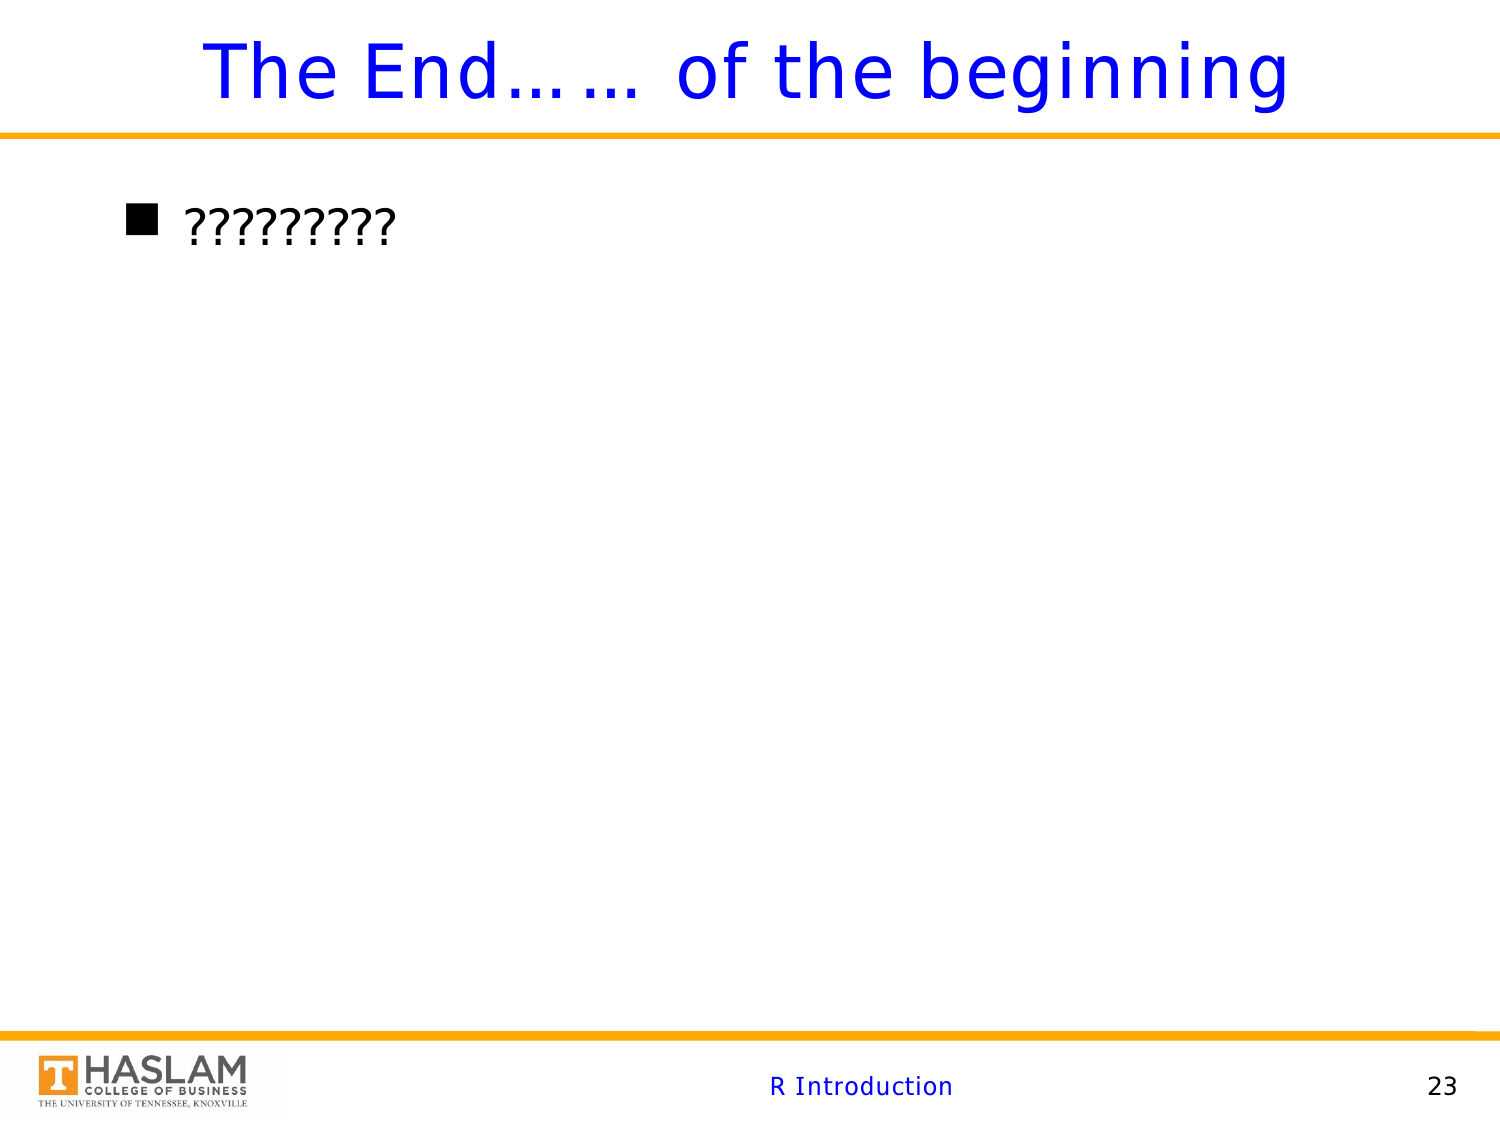

# The End…… of the beginning
?????????
R Introduction
23